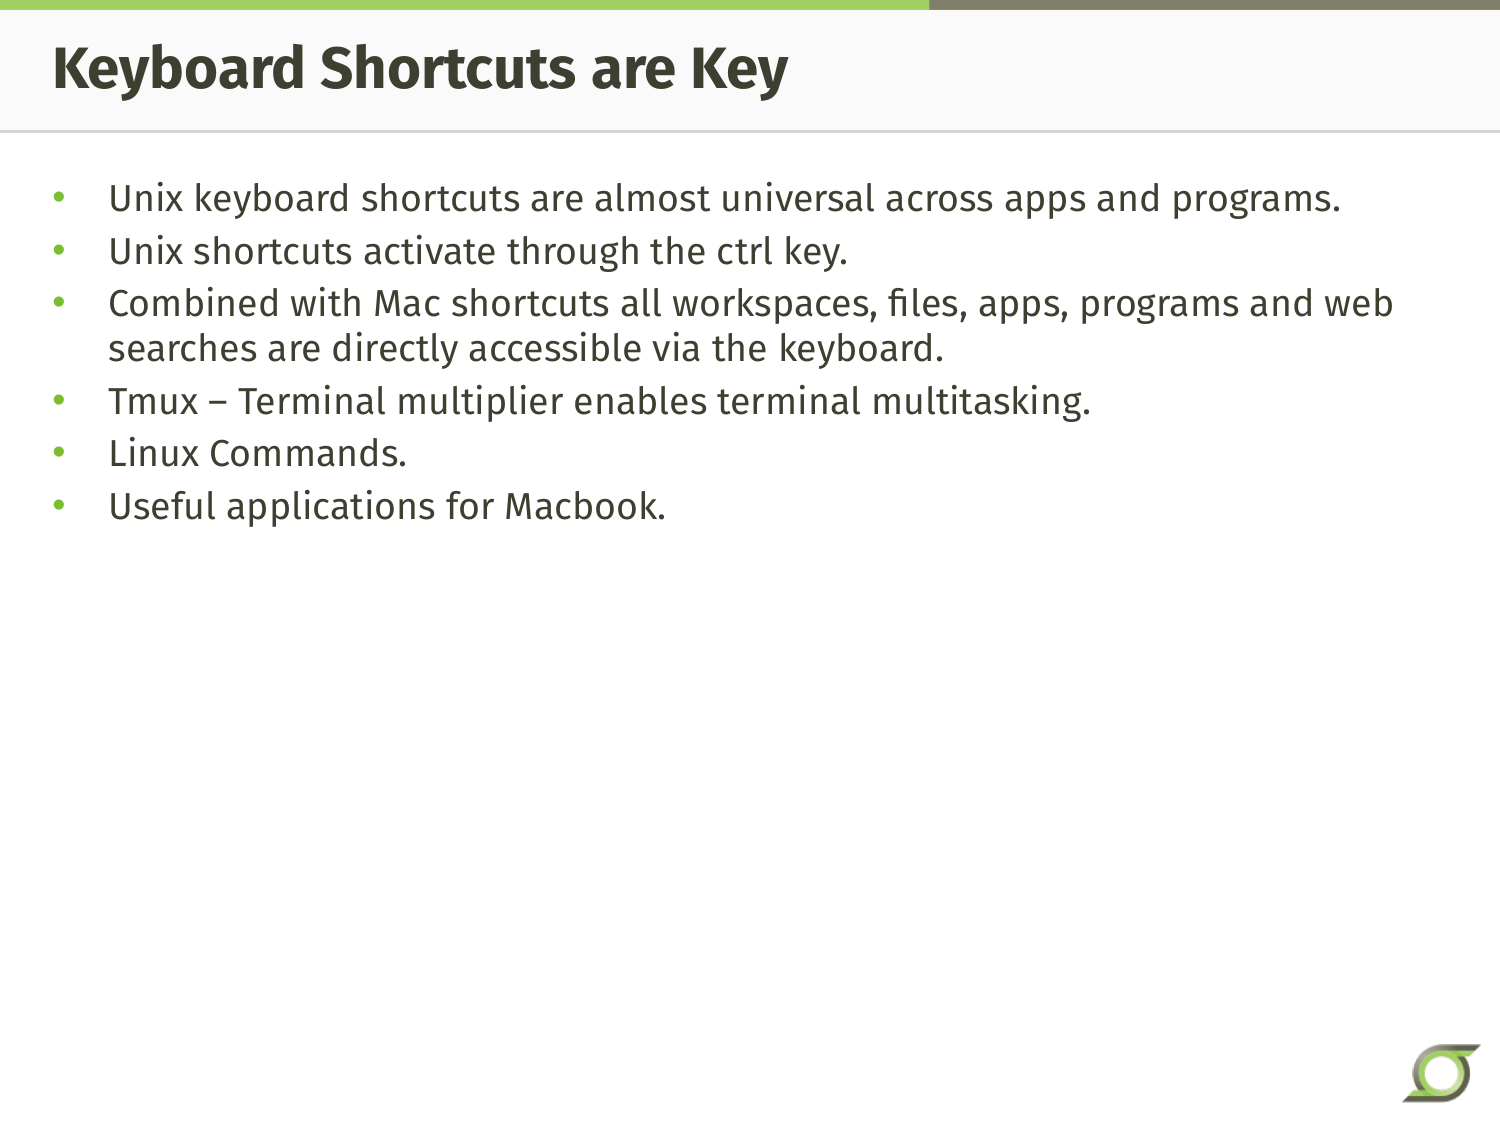

# Keyboard Shortcuts are Key
Unix keyboard shortcuts are almost universal across apps and programs.
Unix shortcuts activate through the ctrl key.
Combined with Mac shortcuts all workspaces, files, apps, programs and web searches are directly accessible via the keyboard.
Tmux – Terminal multiplier enables terminal multitasking.
Linux Commands.
Useful applications for Macbook.